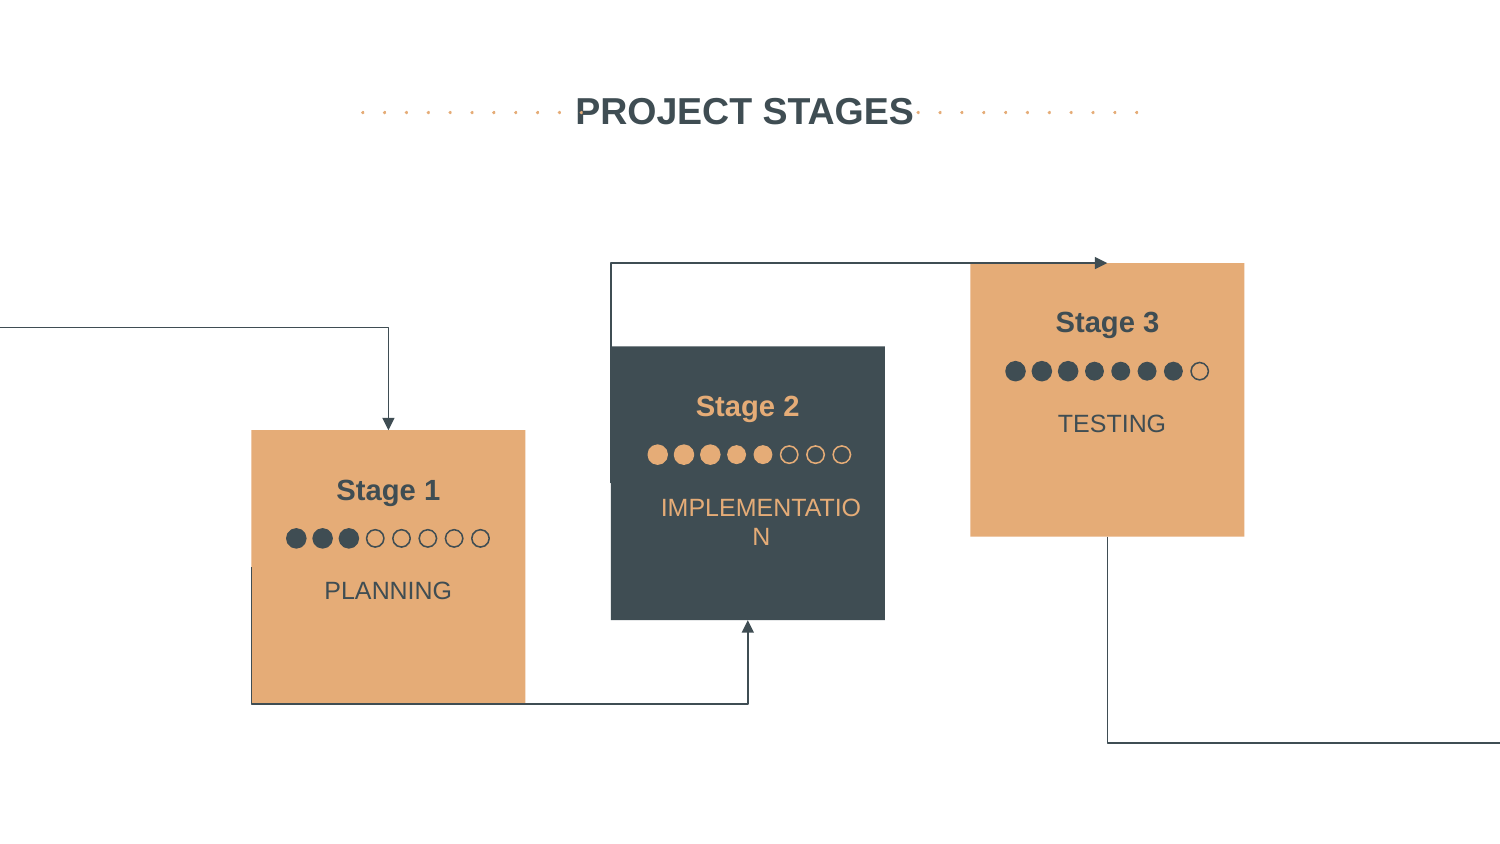

# PROJECT STAGES

Stage 3

Stage 2
TESTING

Stage 1
IMPLEMENTATION

PLANNING